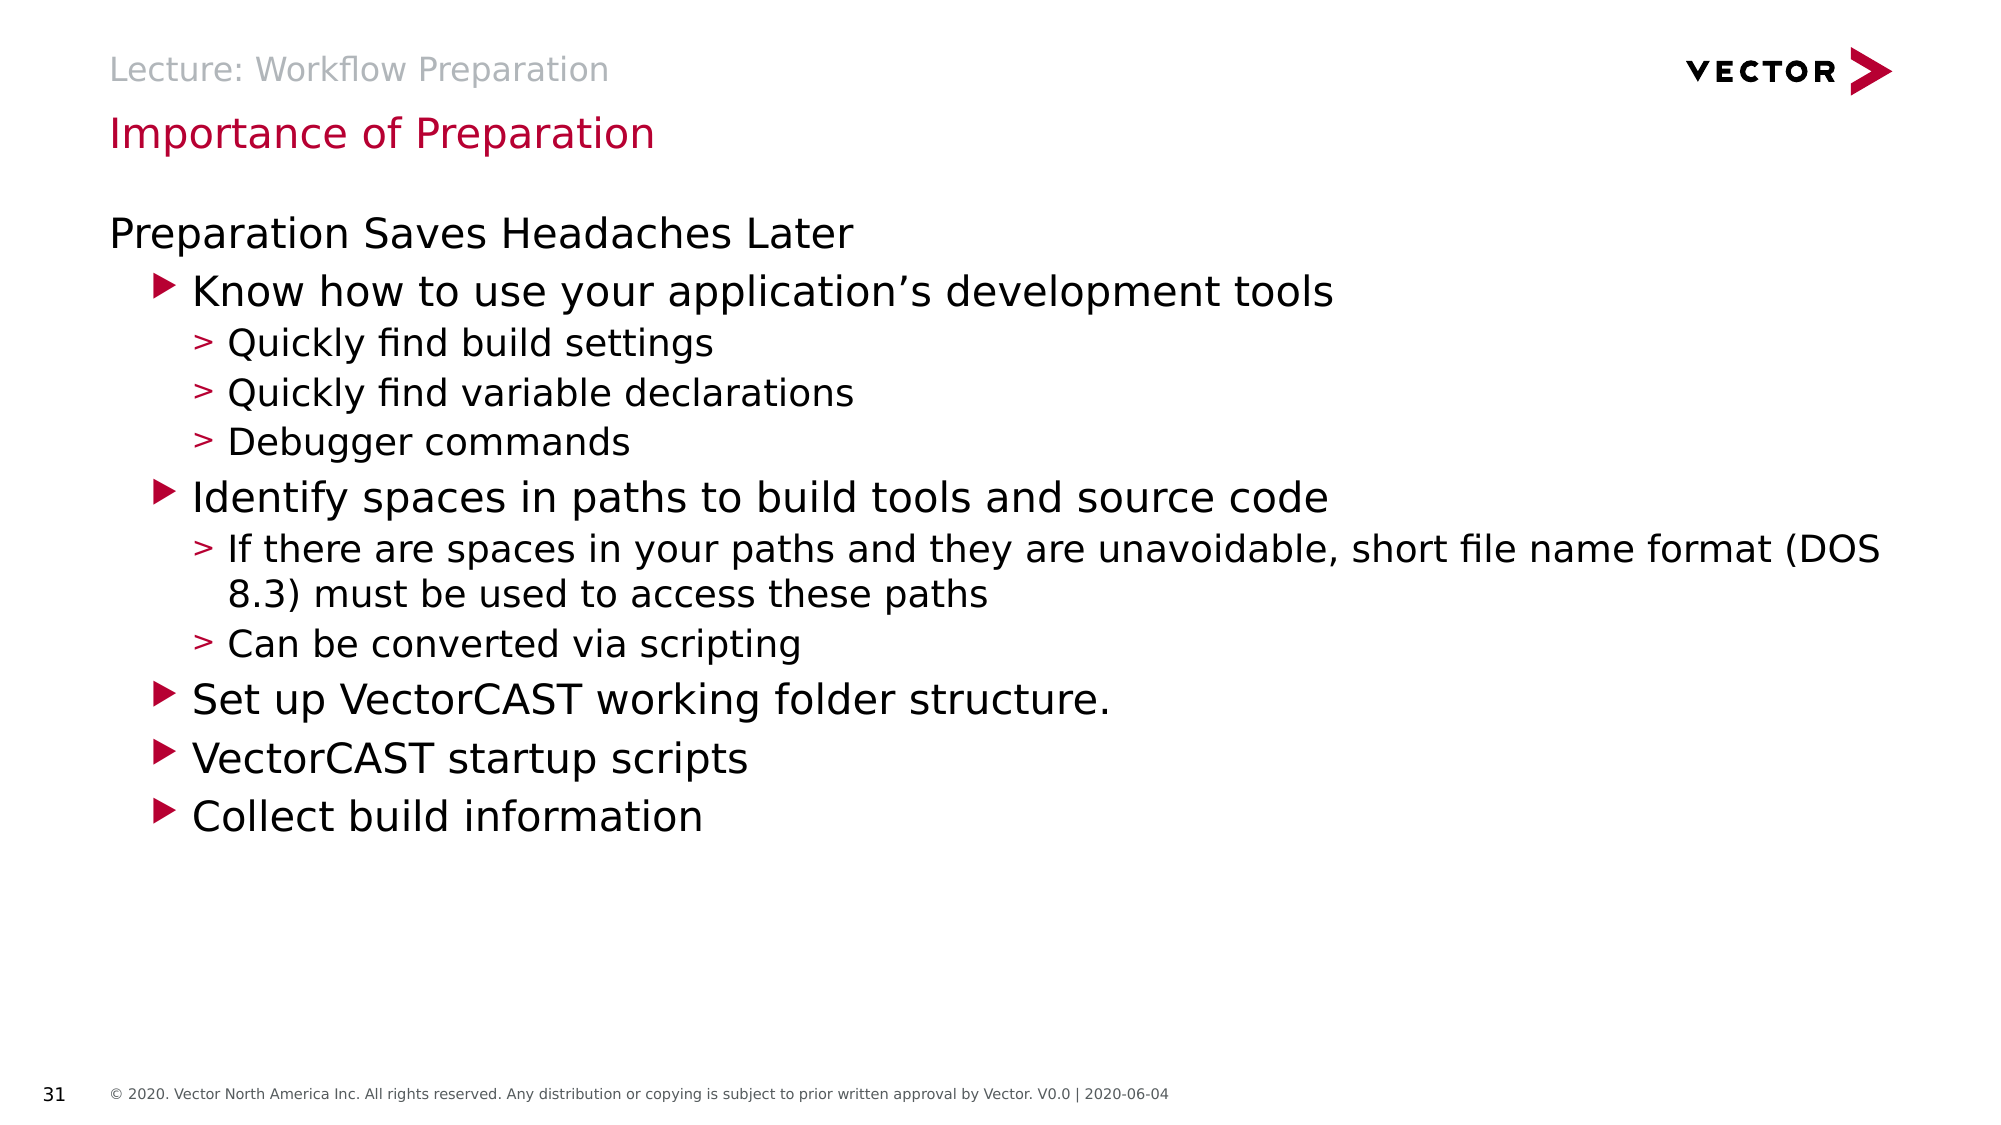

# Lecture: Workflow Preparation
Importance of Preparation
Preparation Saves Headaches Later
Know how to use your application’s development tools
Quickly find build settings
Quickly find variable declarations
Debugger commands
Identify spaces in paths to build tools and source code
If there are spaces in your paths and they are unavoidable, short file name format (DOS 8.3) must be used to access these paths
Can be converted via scripting
Set up VectorCAST working folder structure.
VectorCAST startup scripts
Collect build information